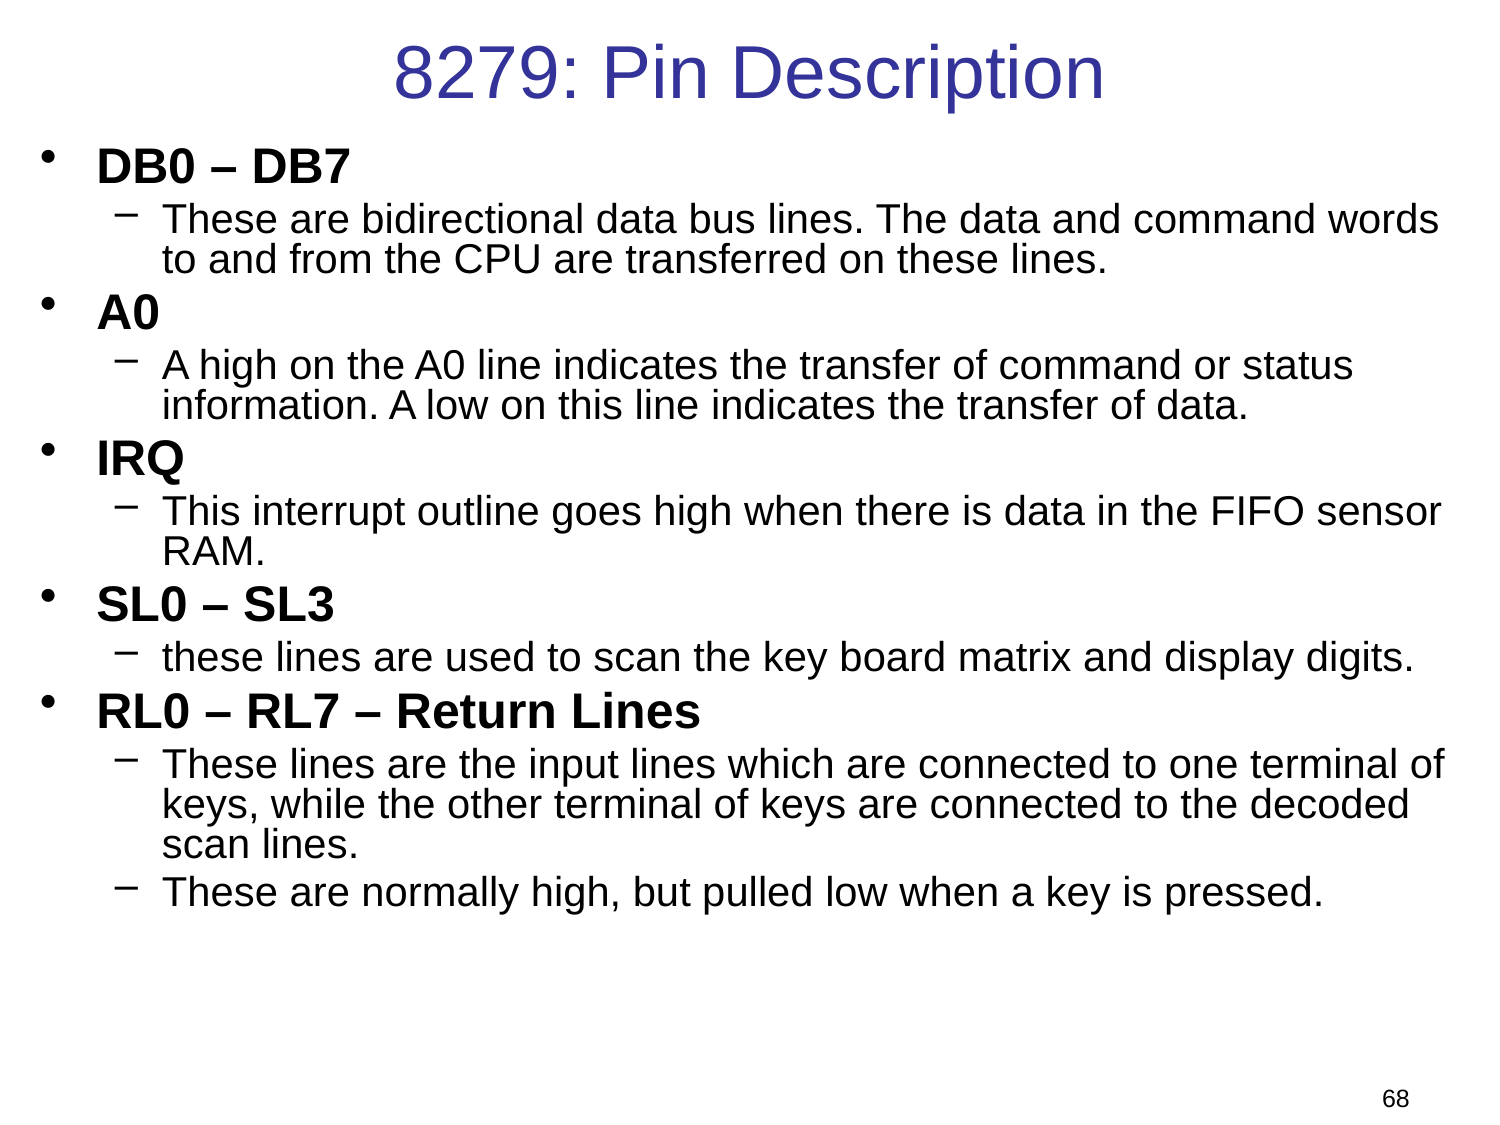

# 8279: Pin Description
DB0 – DB7
These are bidirectional data bus lines. The data and command words to and from the CPU are transferred on these lines.
A0
A high on the A0 line indicates the transfer of command or status information. A low on this line indicates the transfer of data.
IRQ
This interrupt outline goes high when there is data in the FIFO sensor RAM.
SL0 – SL3
these lines are used to scan the key board matrix and display digits.
RL0 – RL7 – Return Lines
These lines are the input lines which are connected to one terminal of keys, while the other terminal of keys are connected to the decoded scan lines.
These are normally high, but pulled low when a key is pressed.
68